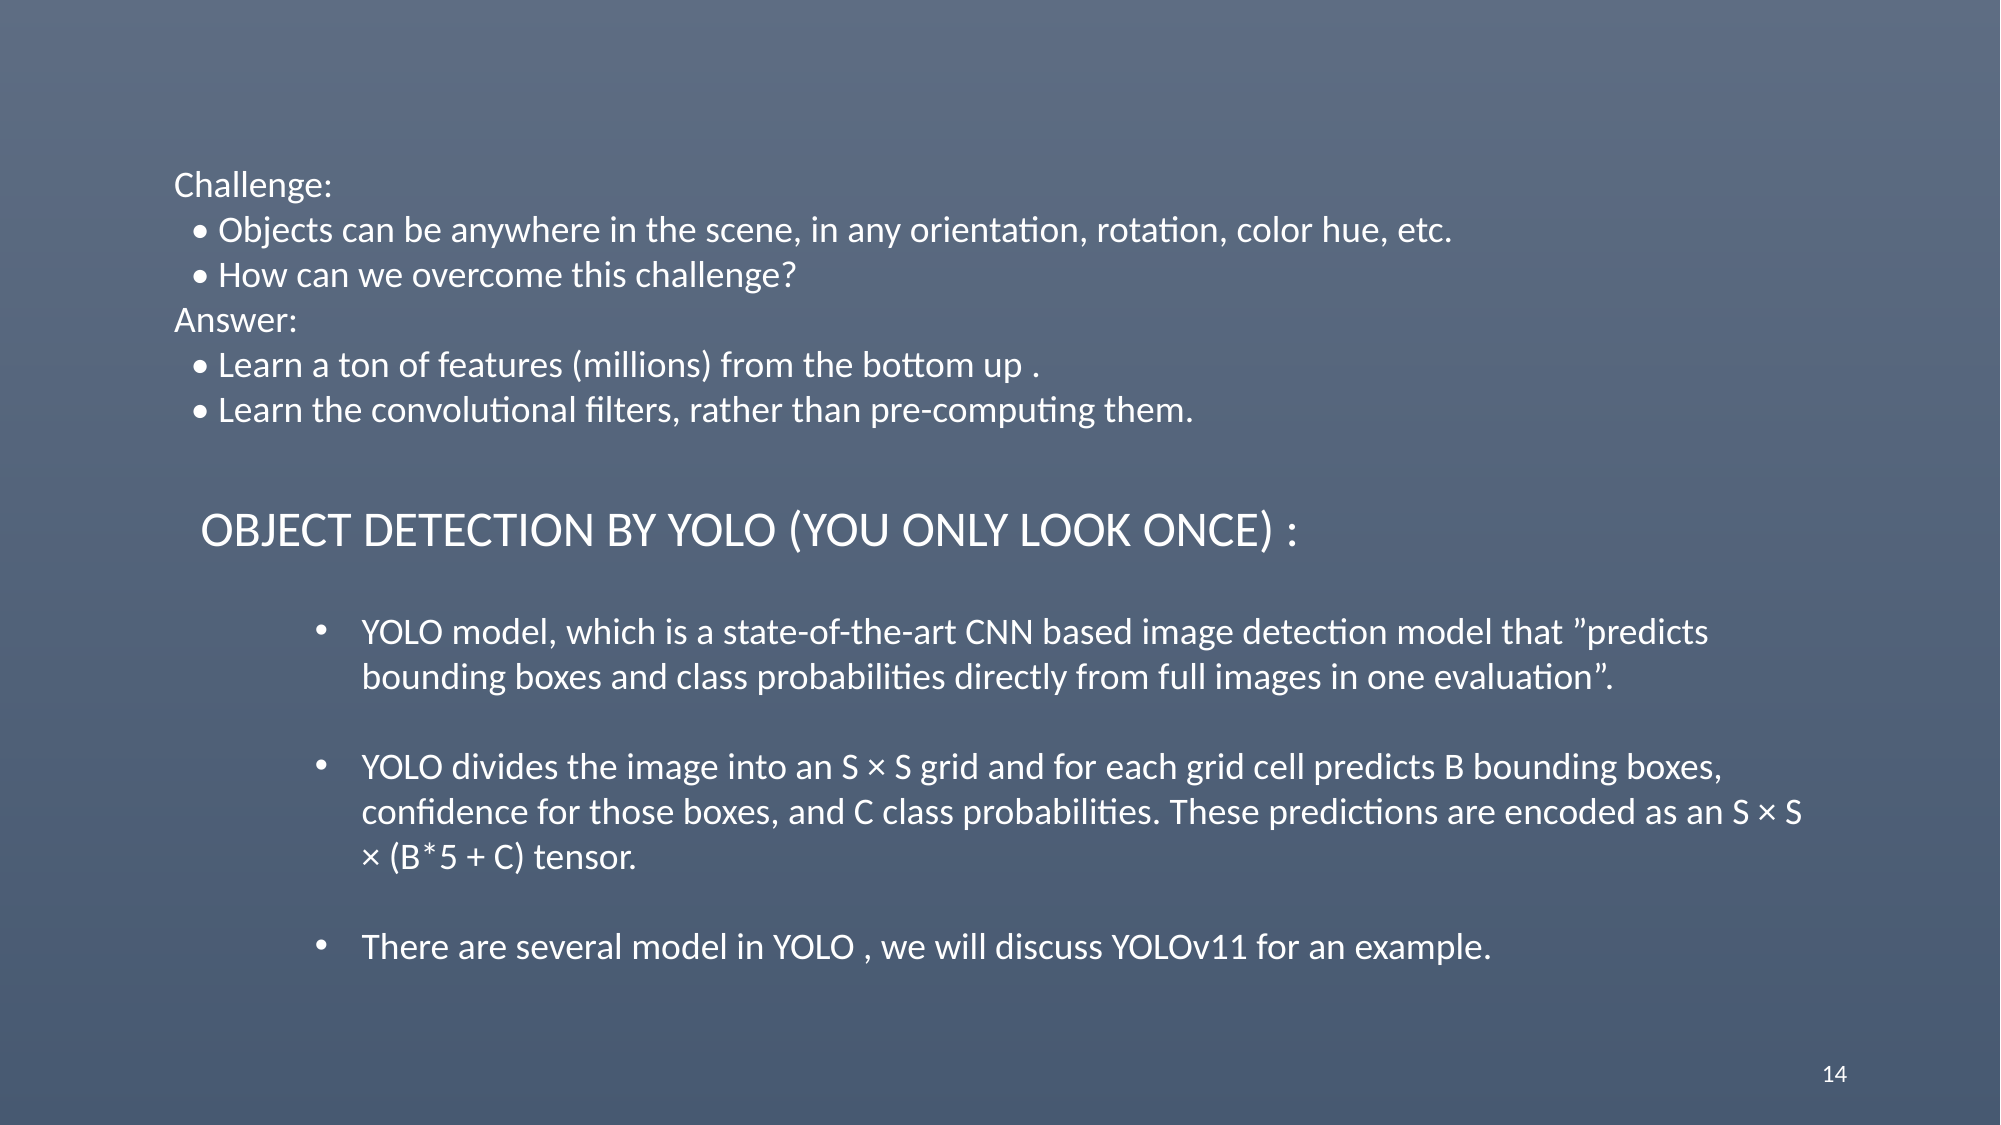

Challenge:
  • Objects can be anywhere in the scene, in any orientation, rotation, color hue, etc.
  • How can we overcome this challenge?
Answer:
  • Learn a ton of features (millions) from the bottom up .
  • Learn the convolutional filters, rather than pre-computing them.
OBJECT DETECTION BY YOLO (YOU ONLY LOOK ONCE) :
YOLO model, which is a state-of-the-art CNN based image detection model that ”predicts       bounding boxes and class probabilities directly from full images in one evaluation”.

YOLO divides the image into an S × S grid and for each grid cell predicts B bounding boxes, confidence for those boxes, and C class probabilities. These predictions are encoded as an S × S × (B*5 + C) tensor.

There are several model in YOLO , we will discuss YOLOv11 for an example.
14